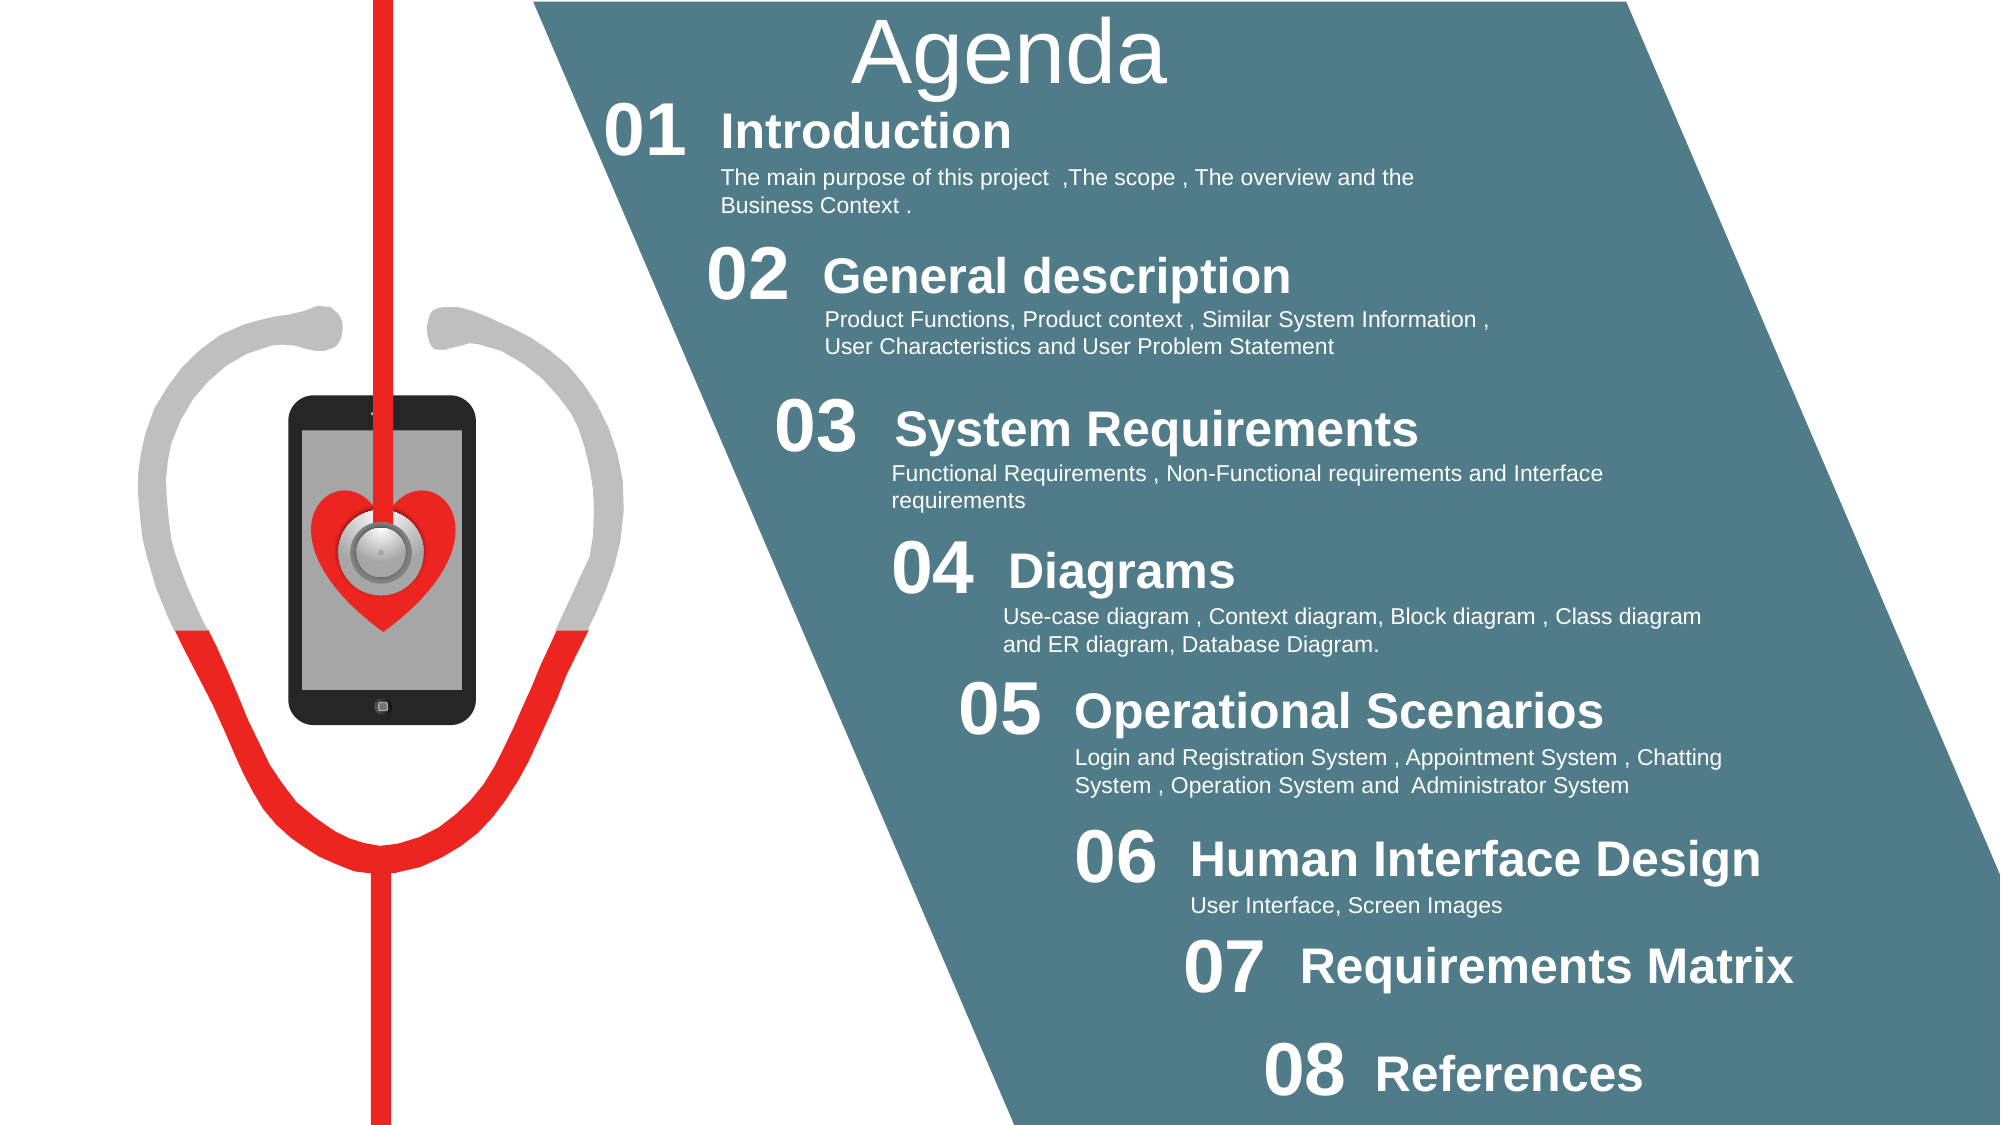

Agenda

01
Introduction
The main purpose of this project  ,The scope , The overview and the Business Context .
02
General description
Product Functions, Product context , Similar System Information , User Characteristics and User Problem Statement

03
System Requirements
Functional Requirements , Non-Functional requirements and Interface requirements

04
Diagrams
Use-case diagram , Context diagram, Block diagram , Class diagram and ER diagram, Database Diagram.

05
Operational Scenarios
Login and Registration System , Appointment System , Chatting System , Operation System and  Administrator System
06
Human Interface Design
User Interface, Screen Images
07
Requirements Matrix

08
References